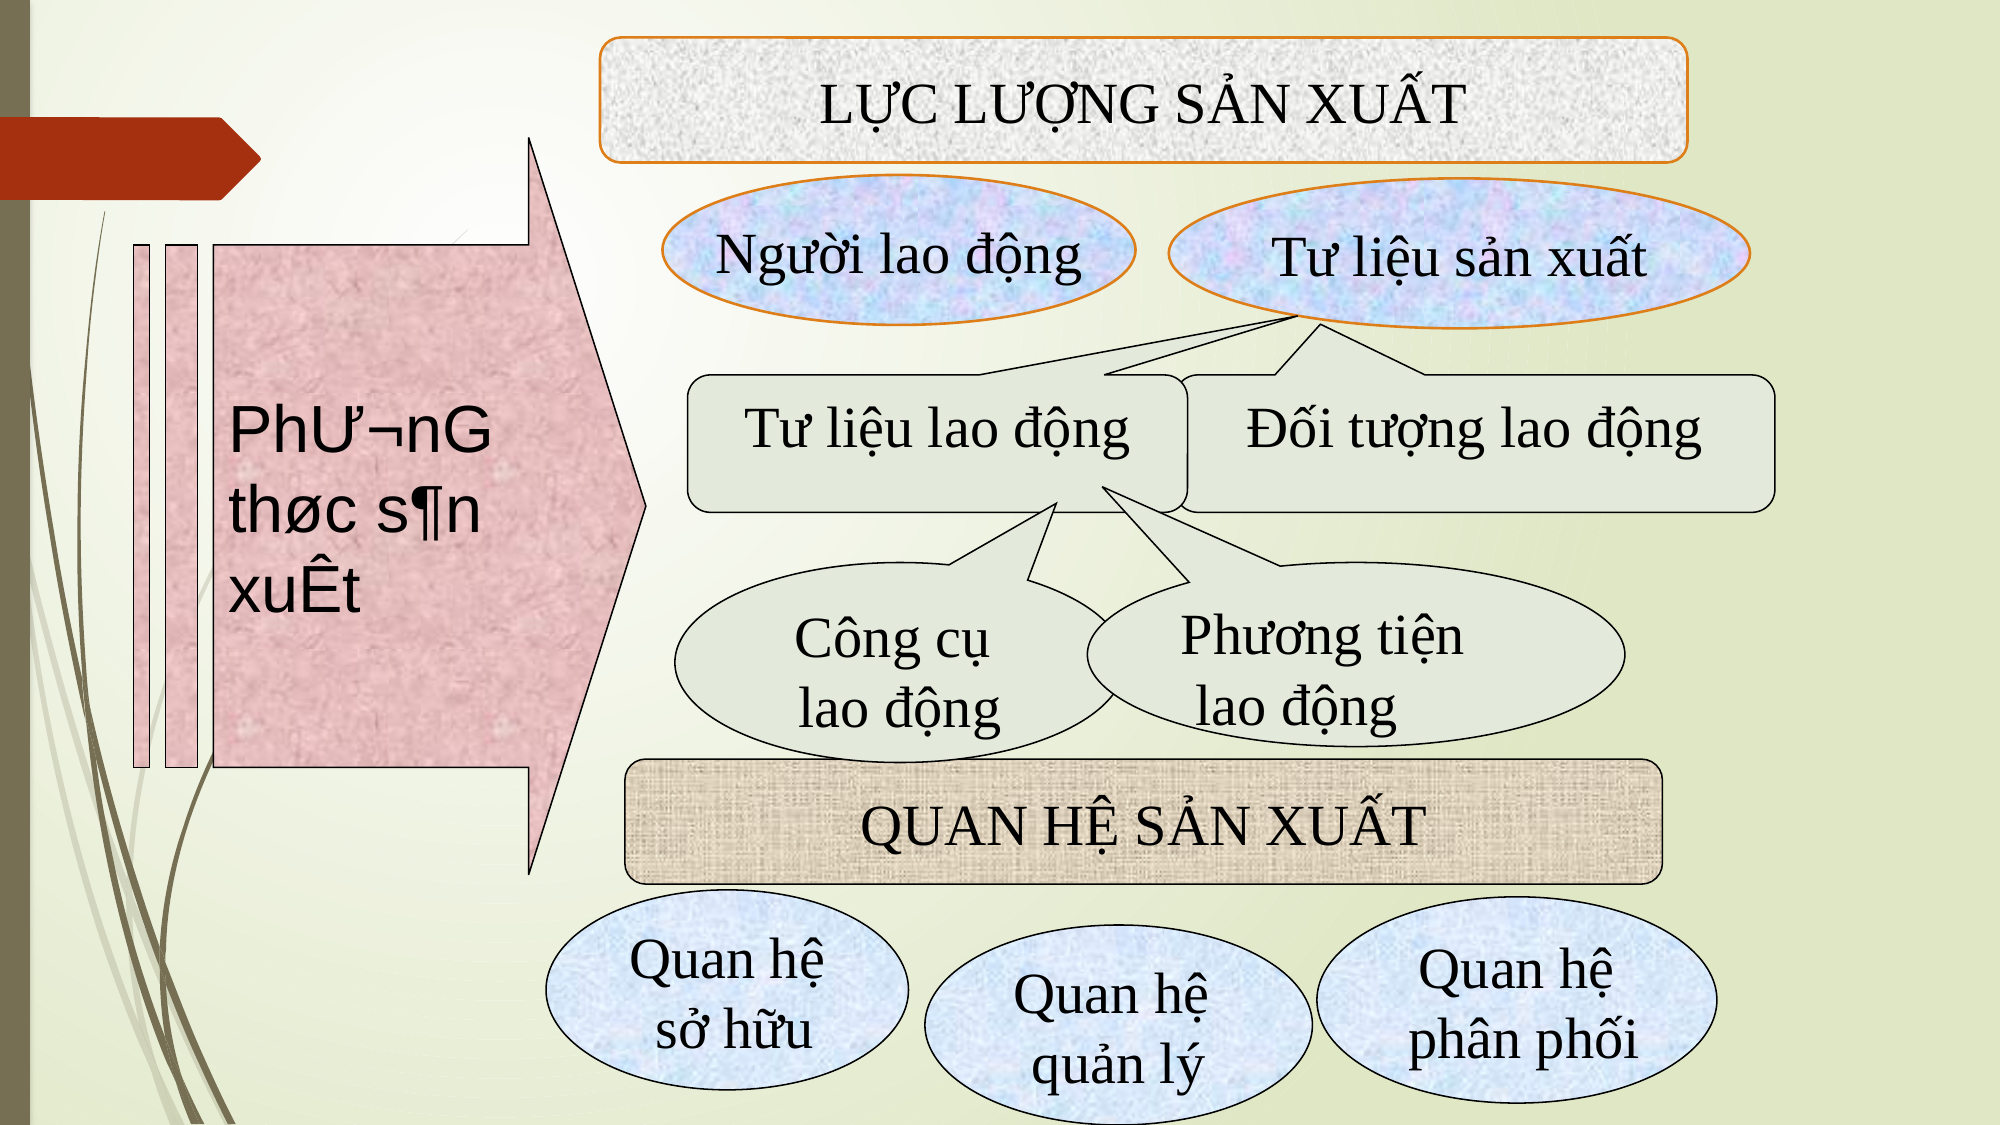

LỰC LƯỢNG SẢN XUẤT

PhƯ¬nG thøc s¶n xuÊt

Người lao động
Tư liệu sản xuất
Tư liệu lao động
Đối tượng lao động
Công cụ
lao động

Phương tiện
 lao động

QUAN HỆ SẢN XUẤT
Quan hệ
 sở hữu
Quan hệ
 phân phối
Quan hệ
quản lý